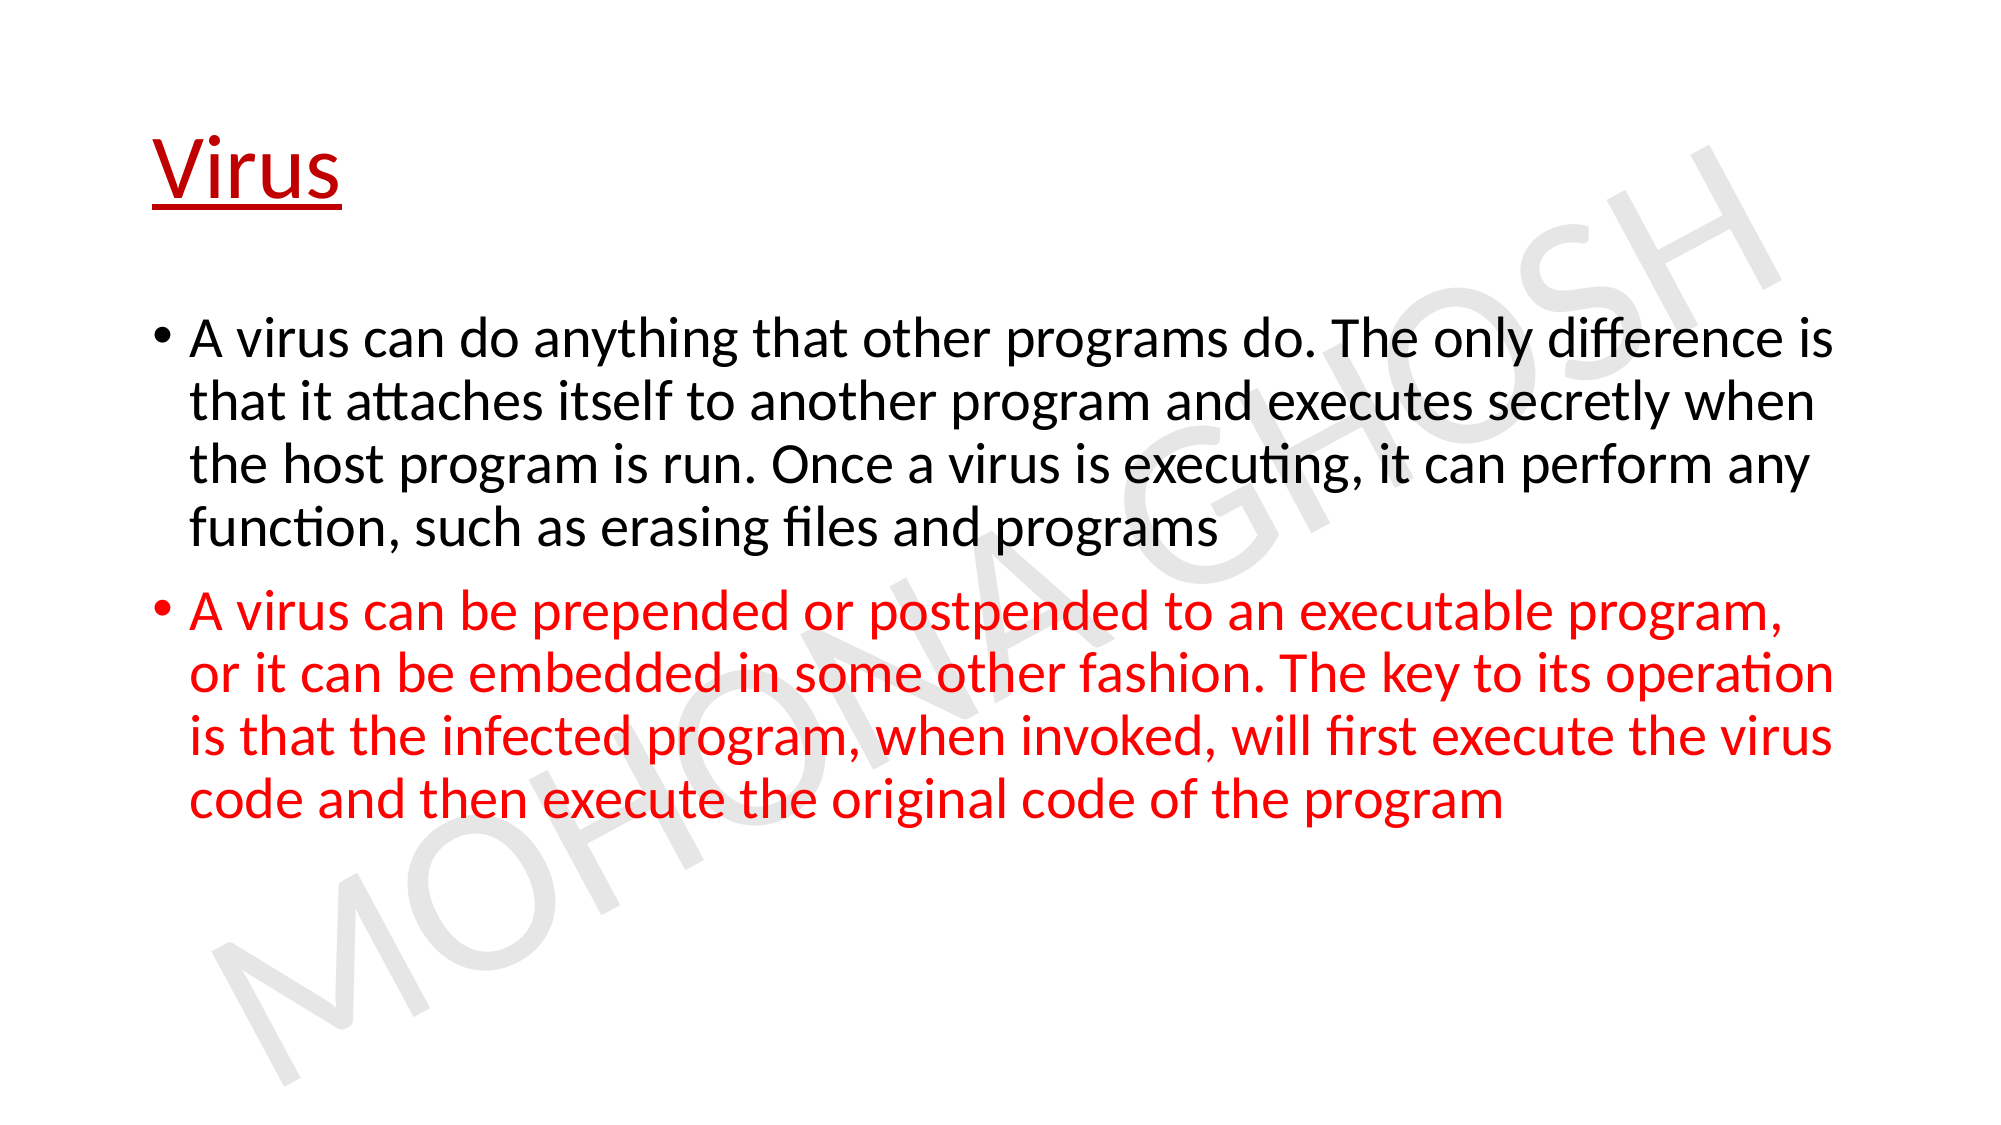

# Virus
A virus can do anything that other programs do. The only difference is that it attaches itself to another program and executes secretly when the host program is run. Once a virus is executing, it can perform any function, such as erasing files and programs
A virus can be prepended or postpended to an executable program, or it can be embedded in some other fashion. The key to its operation is that the infected program, when invoked, will first execute the virus code and then execute the original code of the program